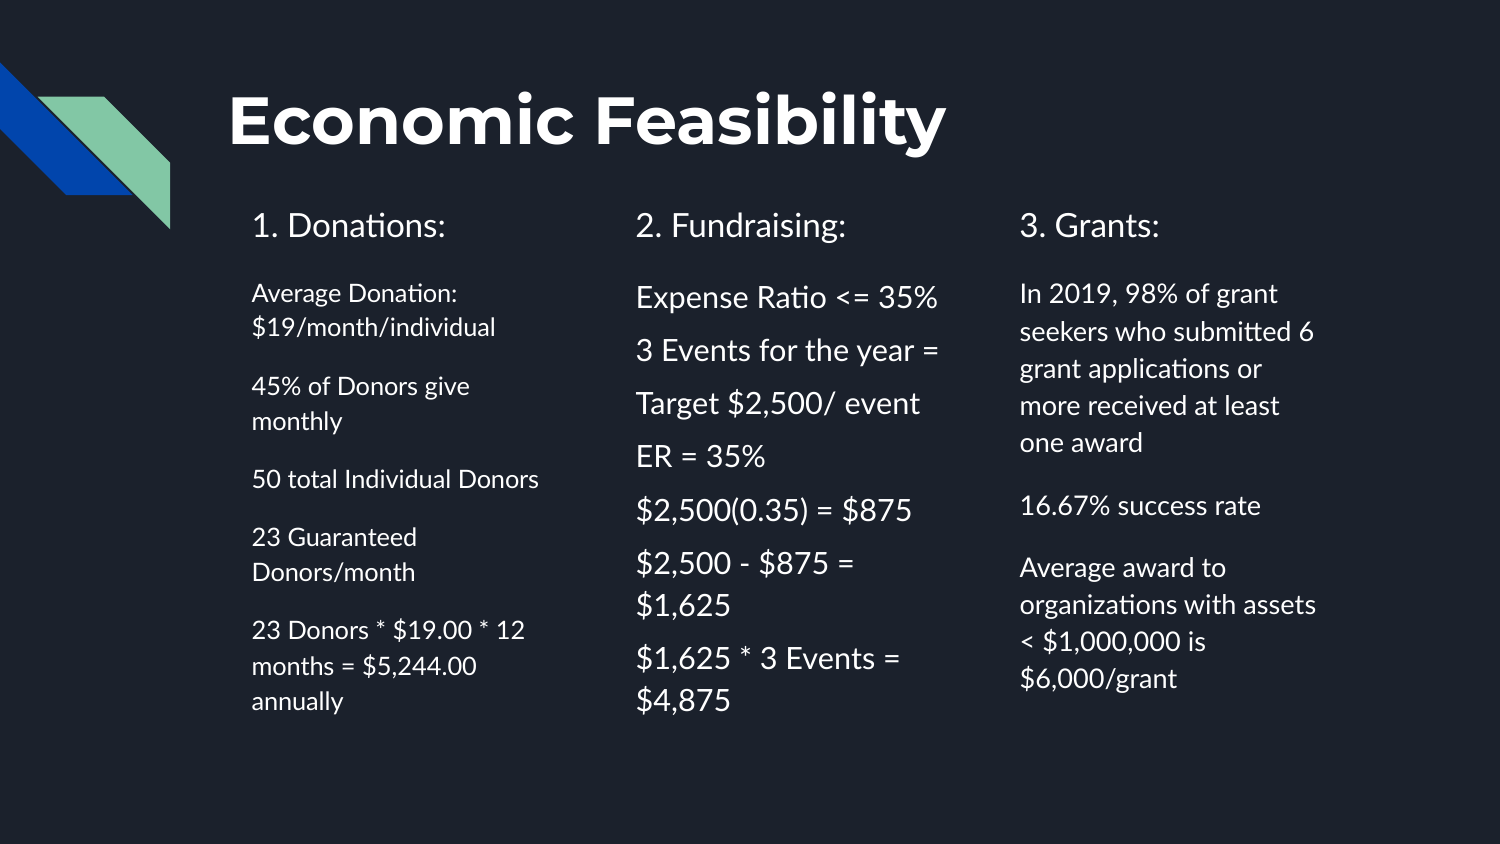

# Economic Feasibility
1. Donations:
2. Fundraising:
3. Grants:
Average Donation: $19/month/individual
45% of Donors give monthly
50 total Individual Donors
23 Guaranteed Donors/month
23 Donors * $19.00 * 12 months = $5,244.00 annually

Expense Ratio <= 35%
3 Events for the year =
Target $2,500/ event
ER = 35%
$2,500(0.35) = $875
$2,500 - $875 = $1,625
$1,625 * 3 Events = $4,875

In 2019, 98% of grant seekers who submitted 6 grant applications or more received at least one award
16.67% success rate
Average award to organizations with assets < $1,000,000 is $6,000/grant